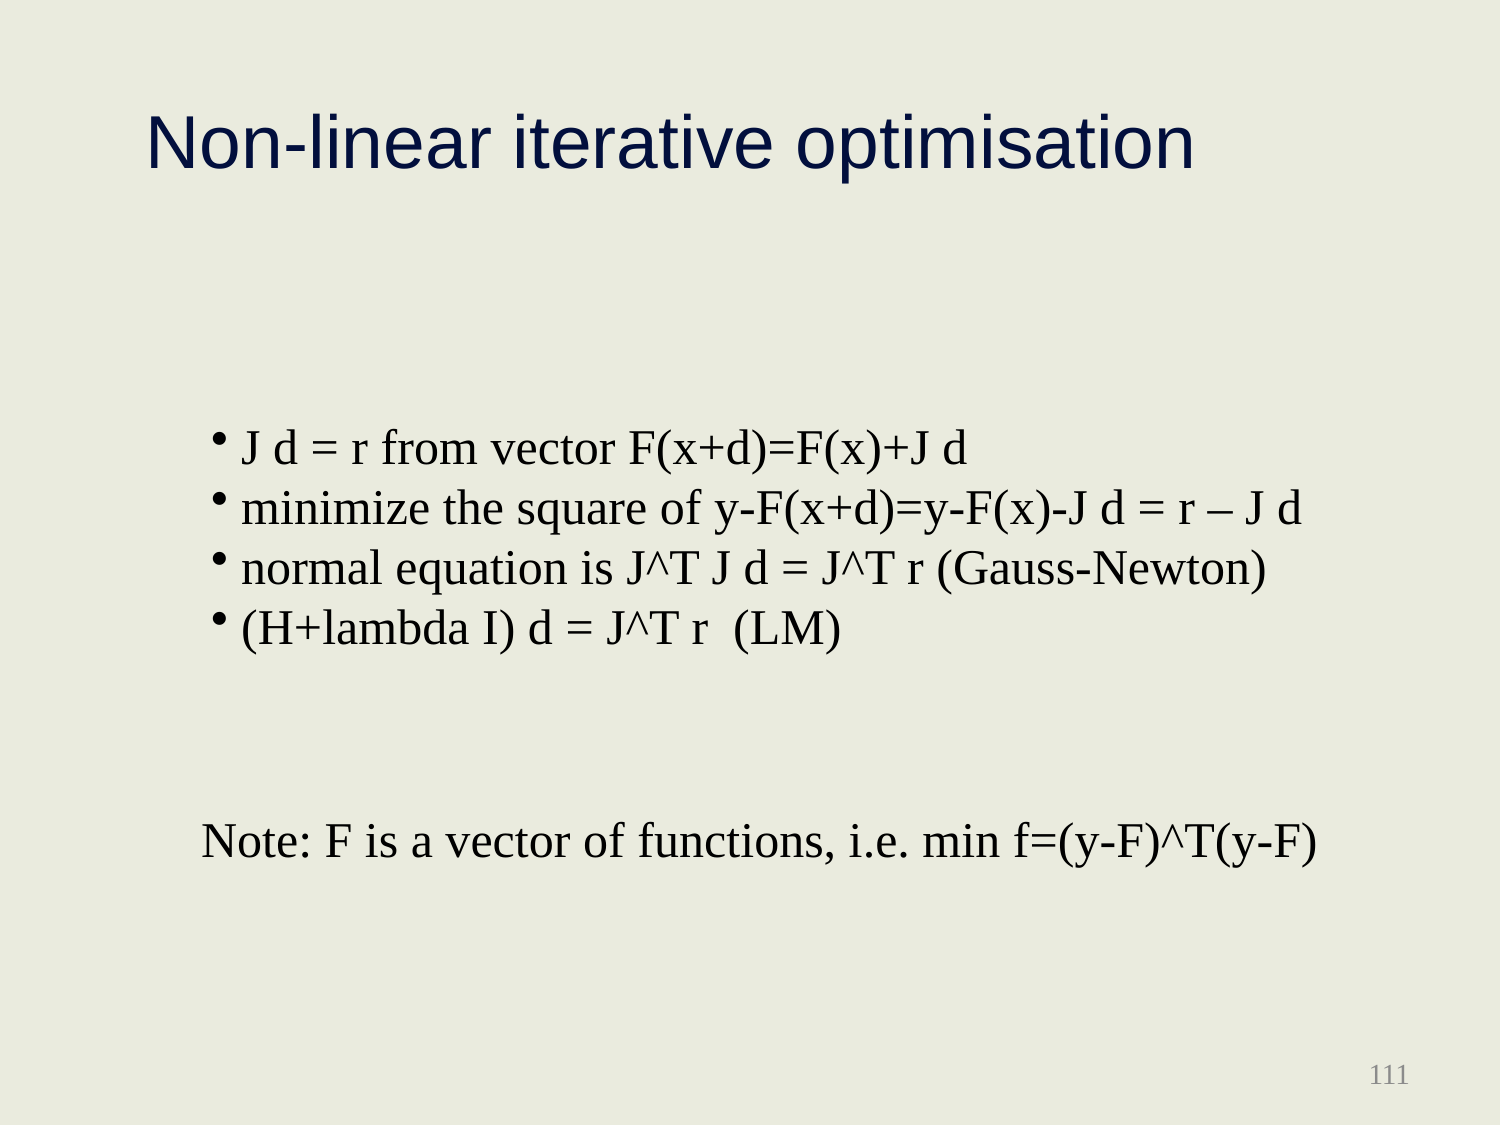

# Non-linear iterative optimisation
 J d = r from vector F(x+d)=F(x)+J d
 minimize the square of y-F(x+d)=y-F(x)-J d = r – J d
 normal equation is J^T J d = J^T r (Gauss-Newton)
 (H+lambda I) d = J^T r  (LM)

Note: F is a vector of functions, i.e. min f=(y-F)^T(y-F)
111